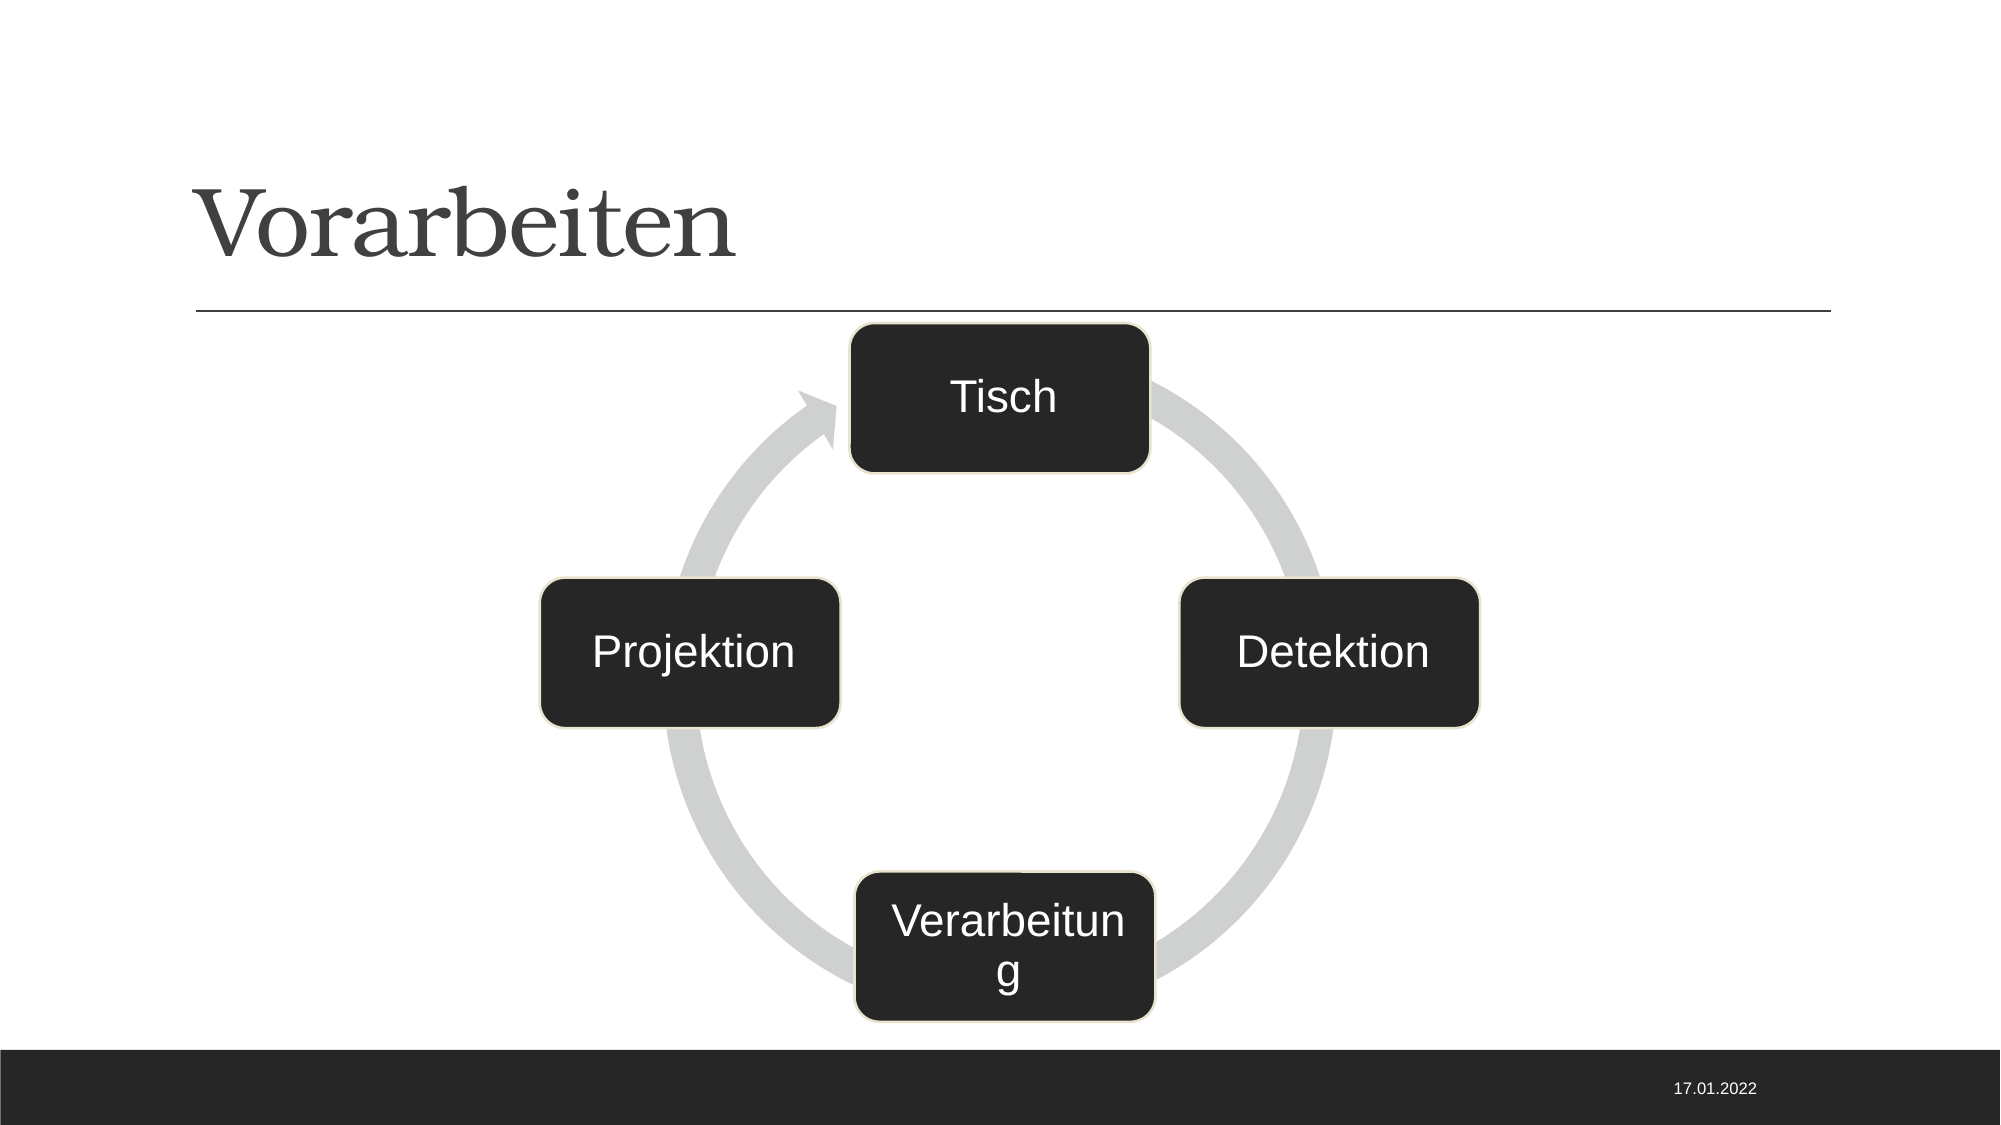

# Vorarbeiten
Tisch
Detektion
Verarbeitung
Projektion

17.01.2022